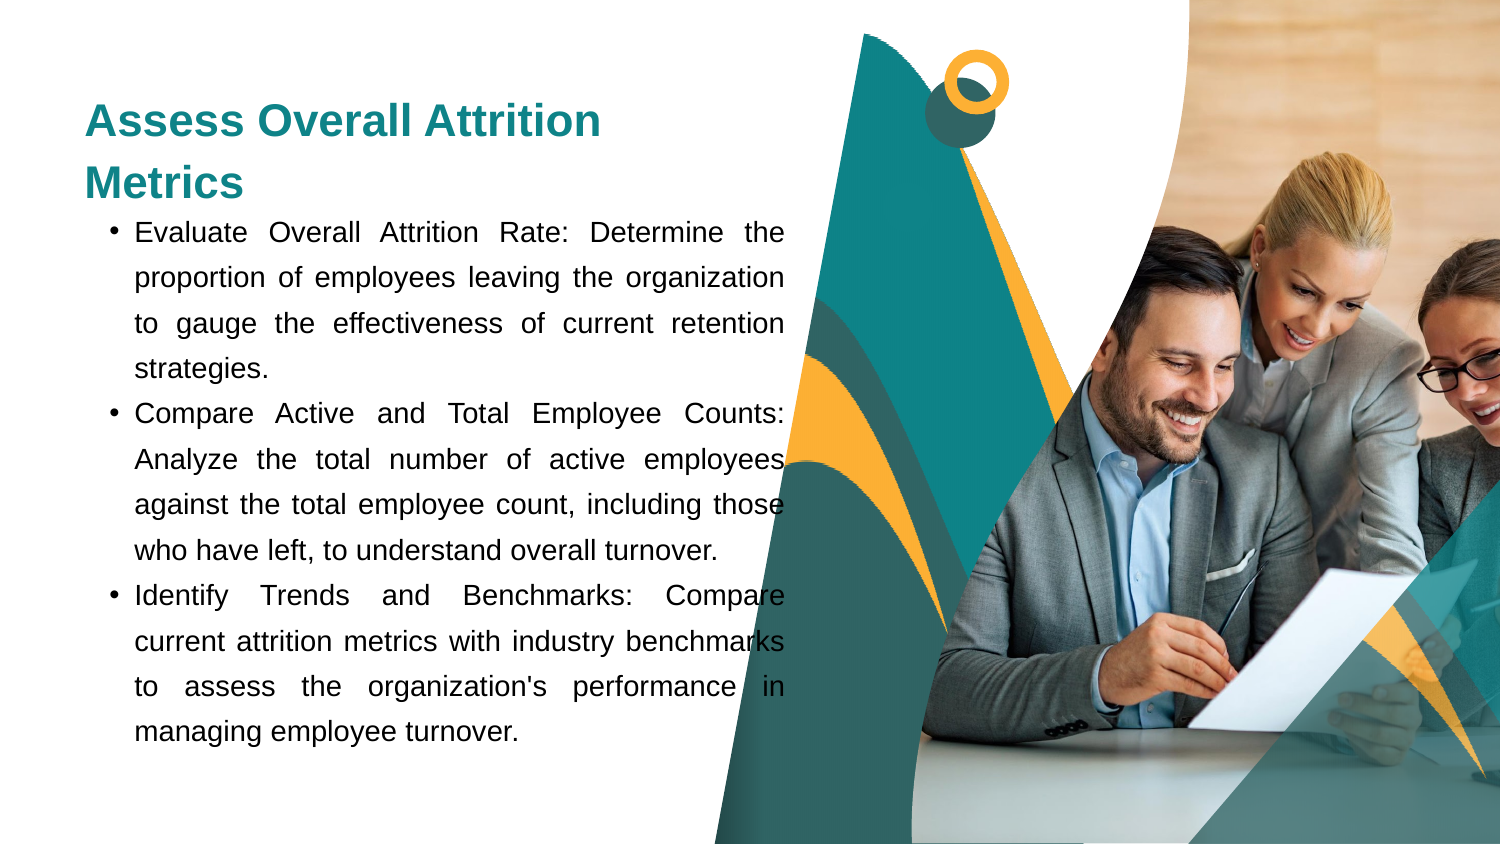

Assess Overall Attrition Metrics

Evaluate Overall Attrition Rate: Determine the proportion of employees leaving the organization to gauge the effectiveness of current retention strategies.
Compare Active and Total Employee Counts: Analyze the total number of active employees against the total employee count, including those who have left, to understand overall turnover.
Identify Trends and Benchmarks: Compare current attrition metrics with industry benchmarks to assess the organization's performance in managing employee turnover.